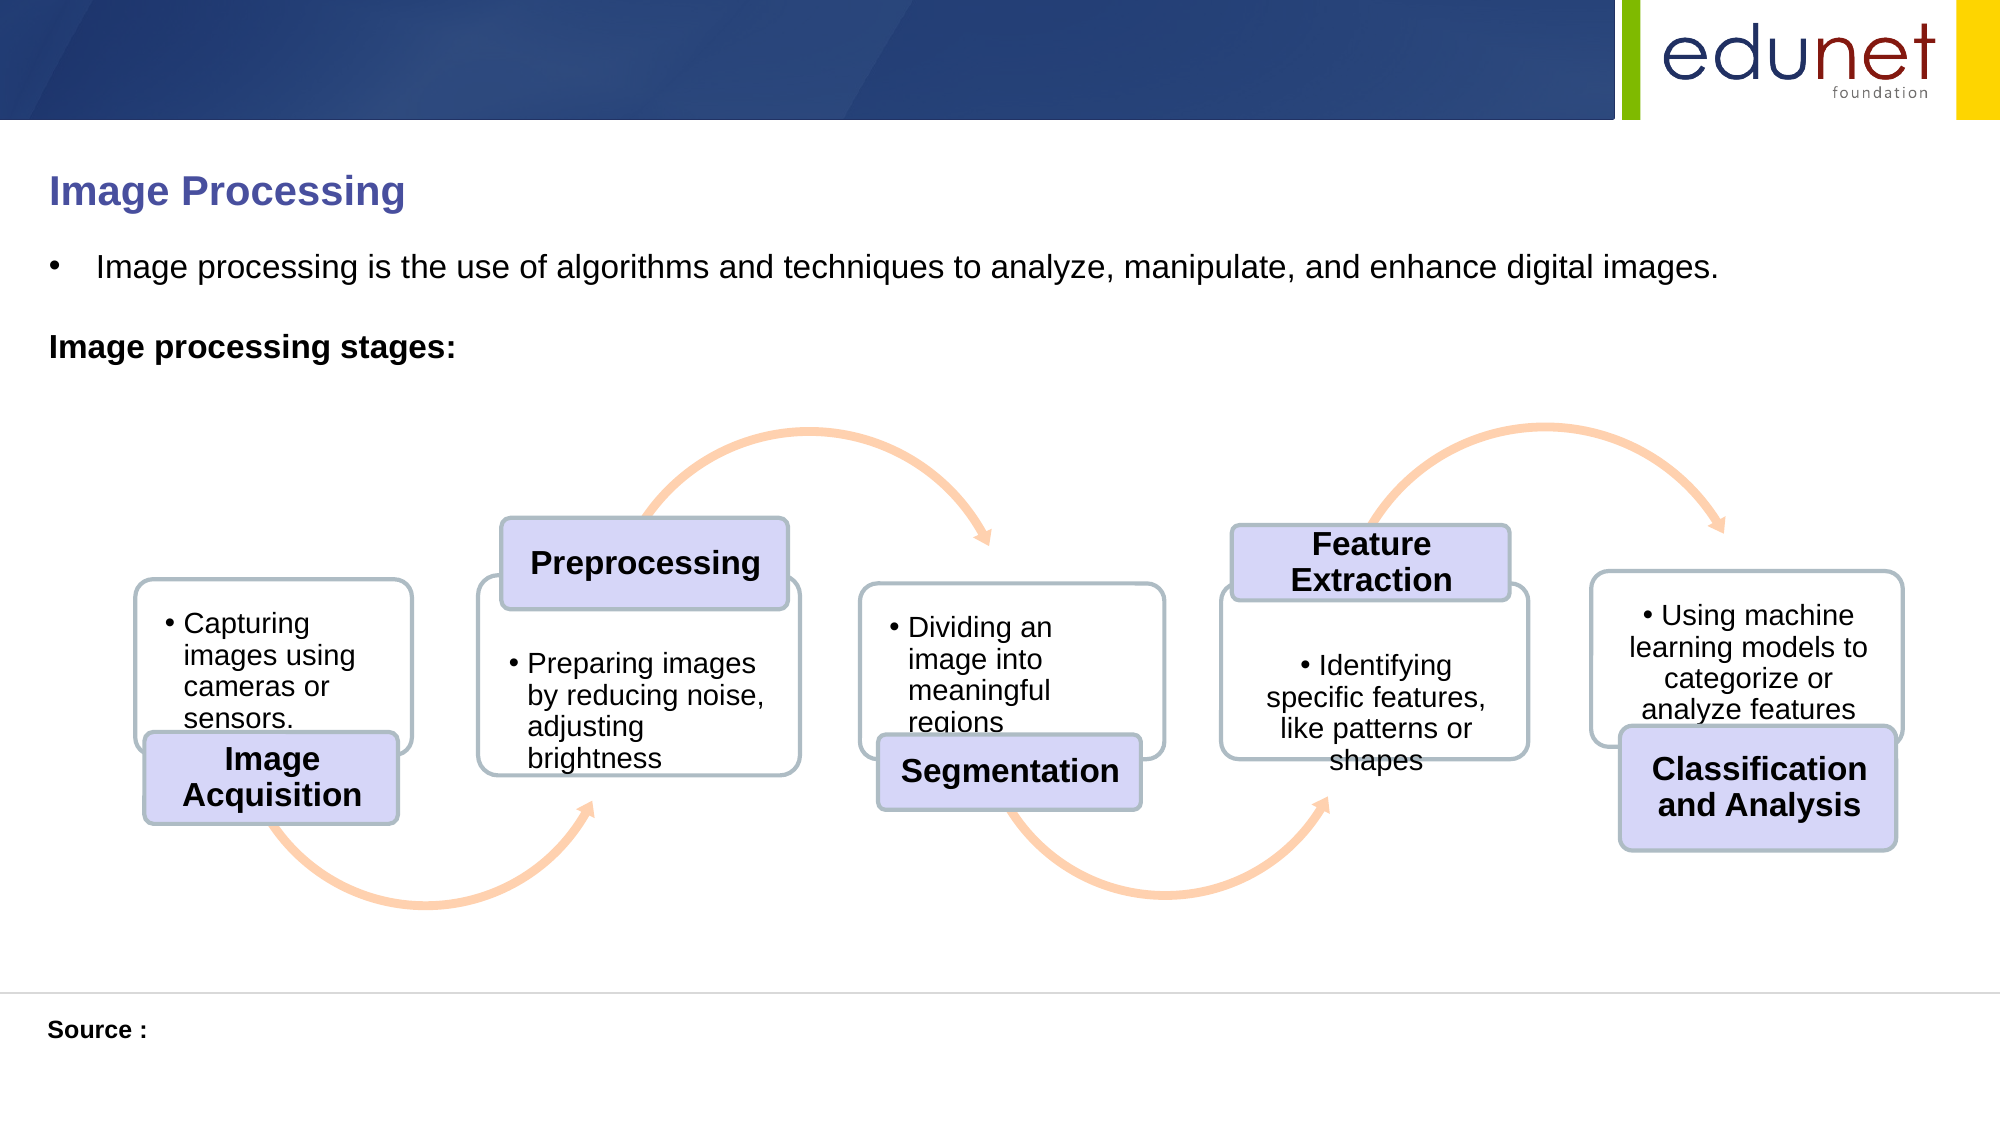

Image Processing

Image processing is the use of algorithms and techniques to analyze, manipulate, and enhance digital images.

Image processing stages:
Capturing images using cameras or sensors.
Image Acquisition
Preparing images by reducing noise, adjusting brightness
Preprocessing
Dividing an image into meaningful regions
Segmentation
 Identifying specific features, like patterns or shapes
Feature Extraction
 Using machine learning models to categorize or analyze features
Classification and Analysis
Source :